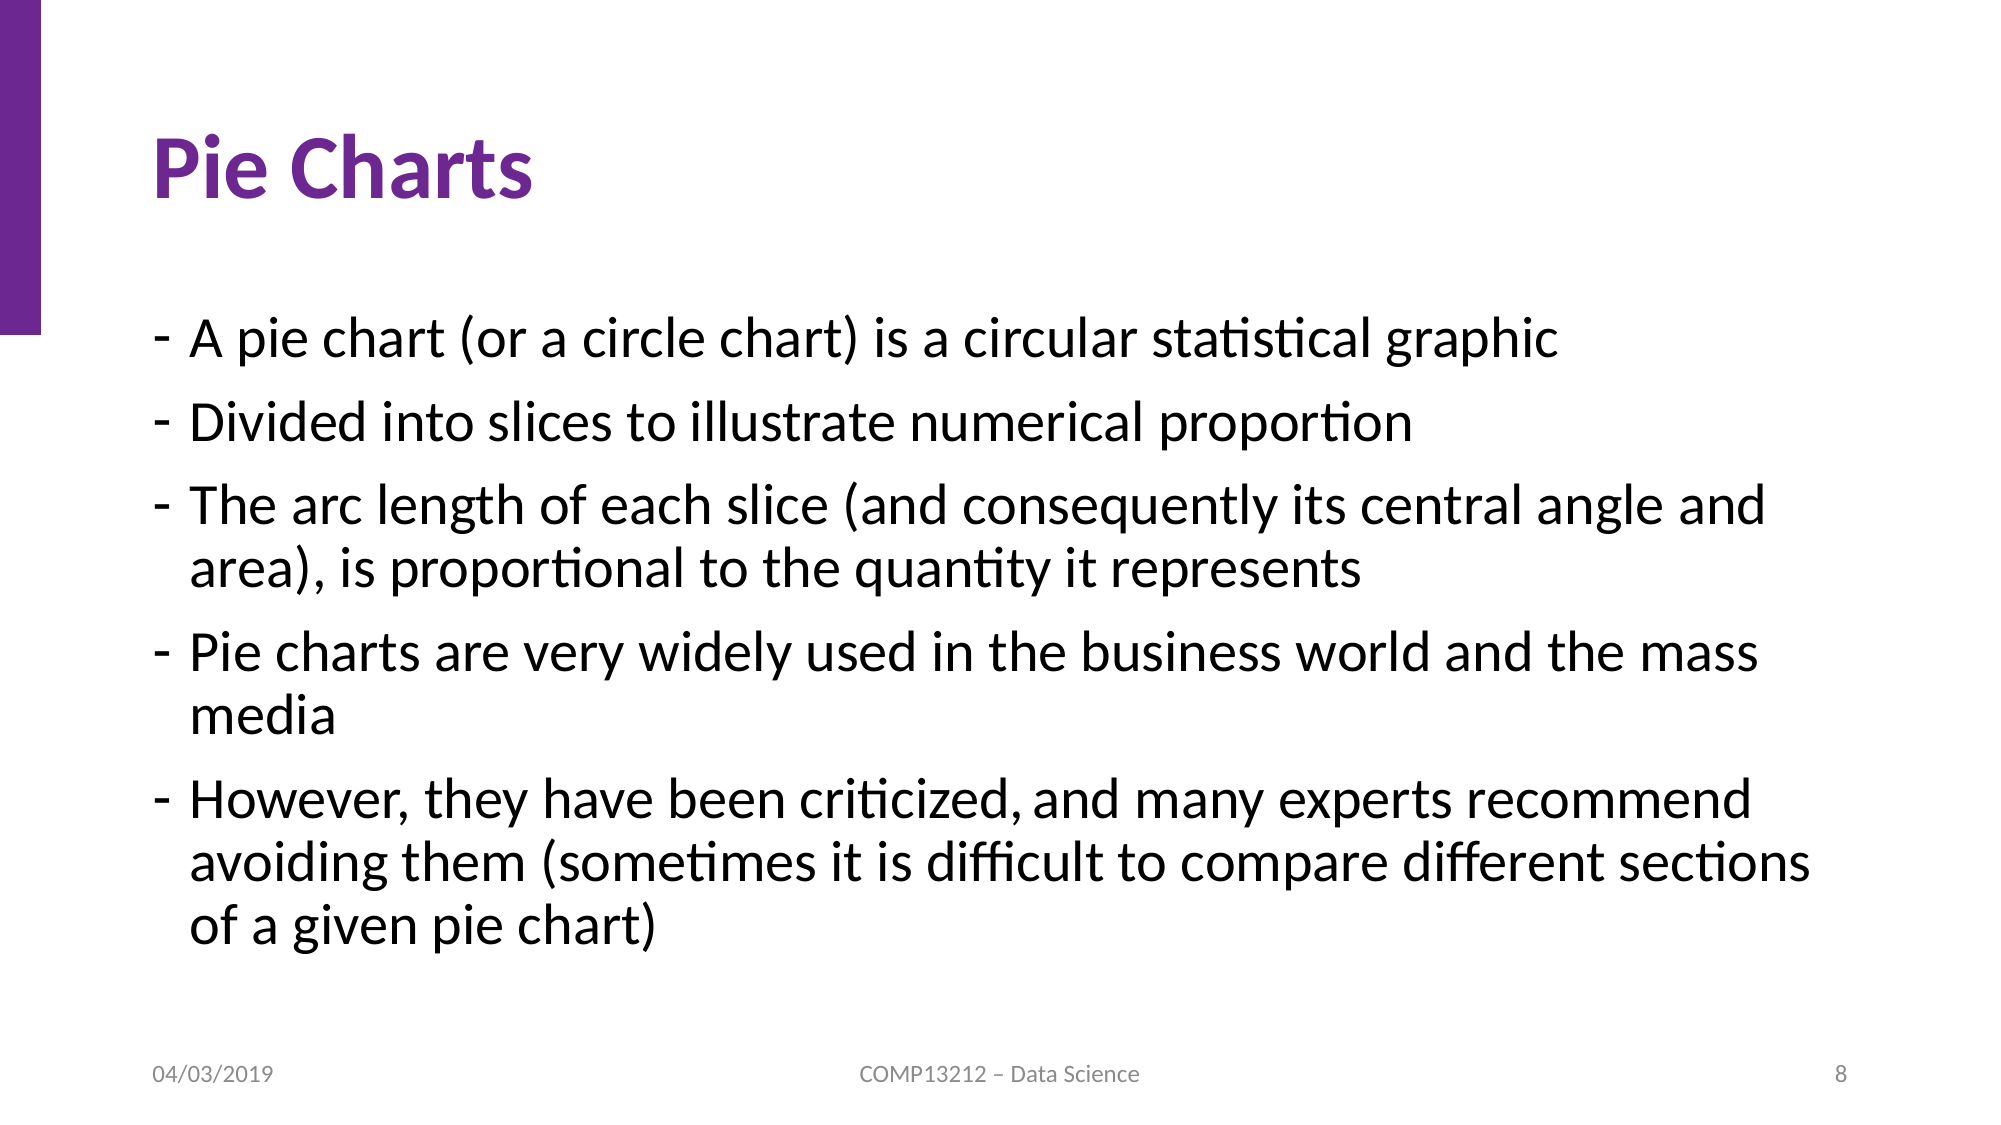

# Pie Charts
A pie chart (or a circle chart) is a circular statistical graphic
Divided into slices to illustrate numerical proportion
The arc length of each slice (and consequently its central angle and area), is proportional to the quantity it represents
Pie charts are very widely used in the business world and the mass media
However, they have been criticized, and many experts recommend avoiding them (sometimes it is difficult to compare different sections of a given pie chart)
04/03/2019
COMP13212 – Data Science
8